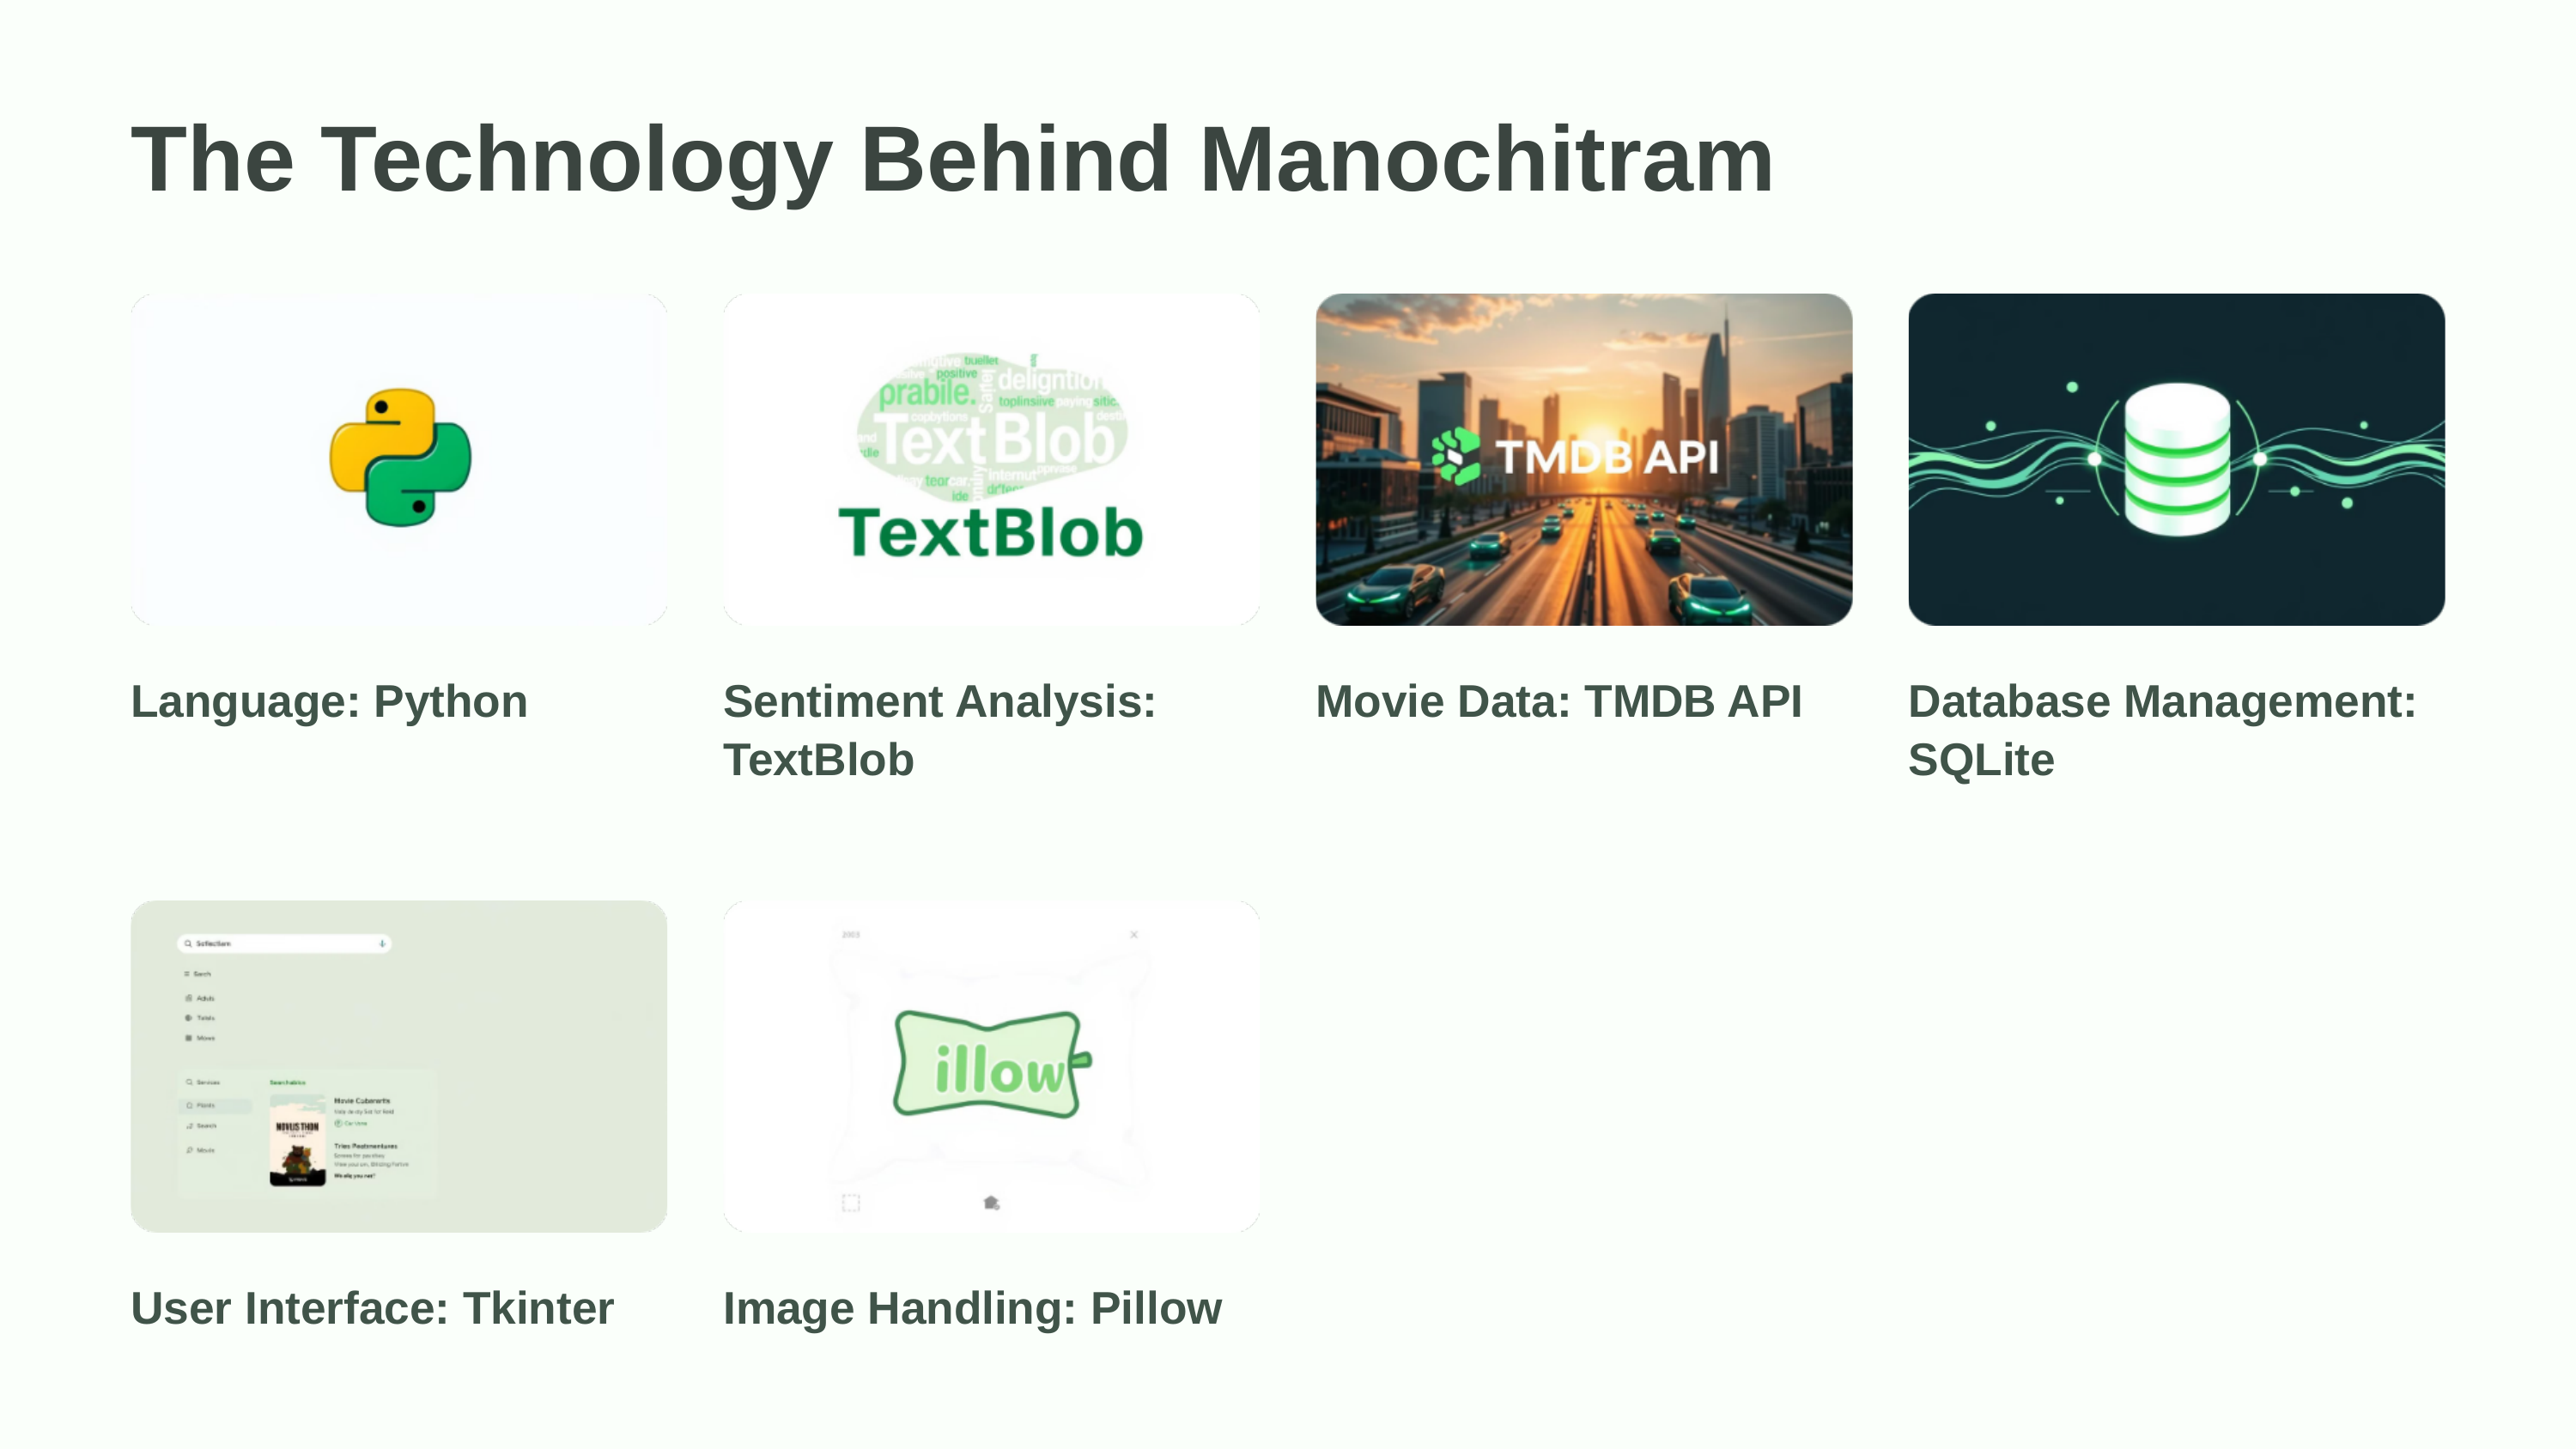

The Technology Behind Manochitram

Language: Python
Sentiment Analysis: TextBlob
Movie Data: TMDB API
Database Management: SQLite

User Interface: Tkinter
Image Handling: Pillow